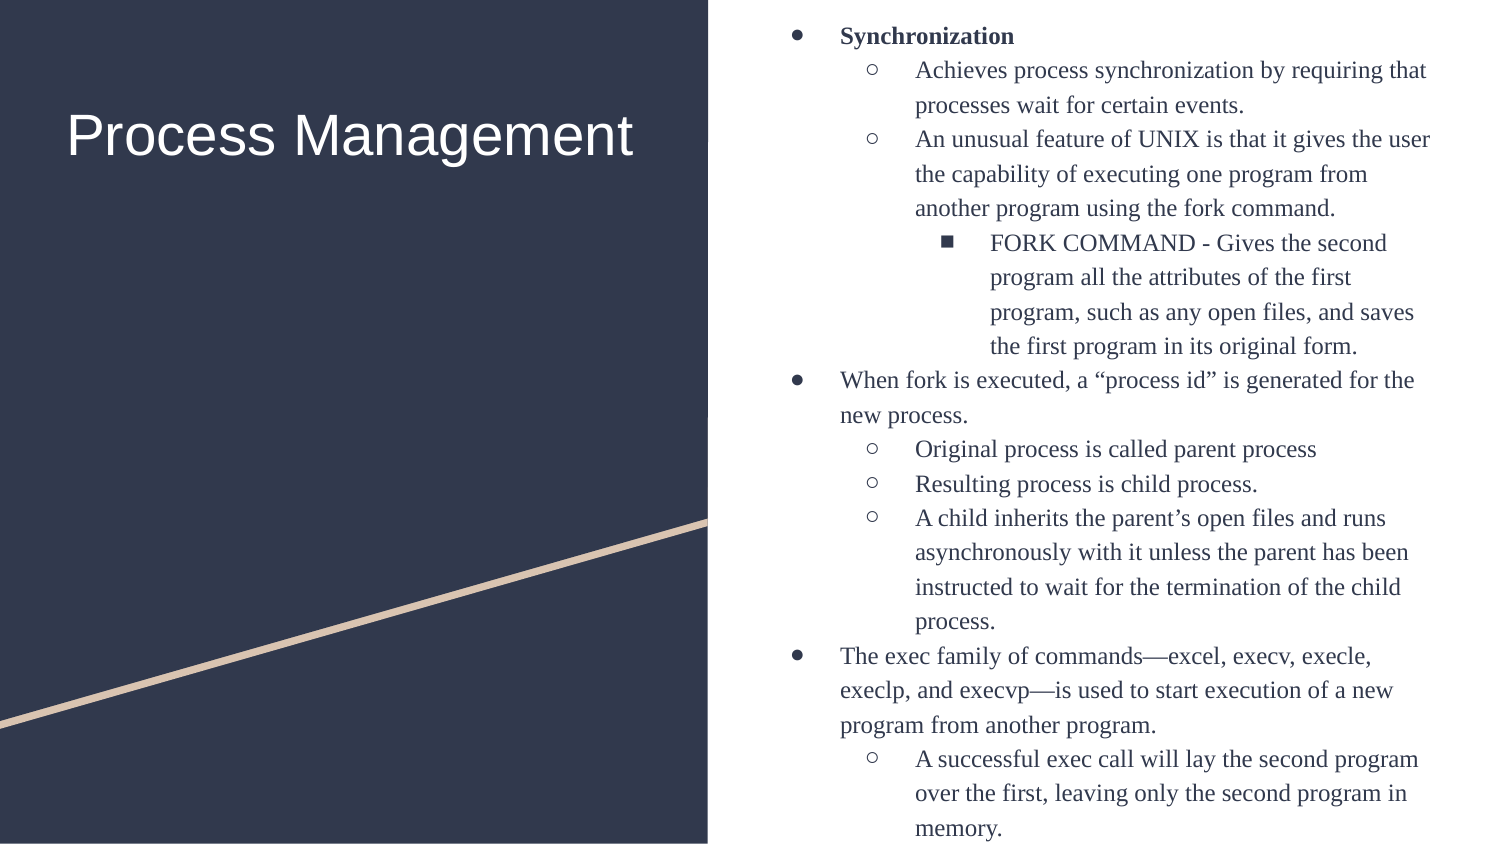

Synchronization
Achieves process synchronization by requiring that processes wait for certain events.
An unusual feature of UNIX is that it gives the user the capability of executing one program from another program using the fork command.
FORK COMMAND - Gives the second program all the attributes of the first program, such as any open files, and saves the first program in its original form.
When fork is executed, a “process id” is generated for the new process.
Original process is called parent process
Resulting process is child process.
A child inherits the parent’s open files and runs asynchronously with it unless the parent has been instructed to wait for the termination of the child process.
The exec family of commands—excel, execv, execle, execlp, and execvp—is used to start execution of a new program from another program.
A successful exec call will lay the second program over the first, leaving only the second program in memory.
The ls command can generate a listing of the current directory.
These system calls illustrate the flexibility of UNIX that programmers find extremely useful.
# Process Management